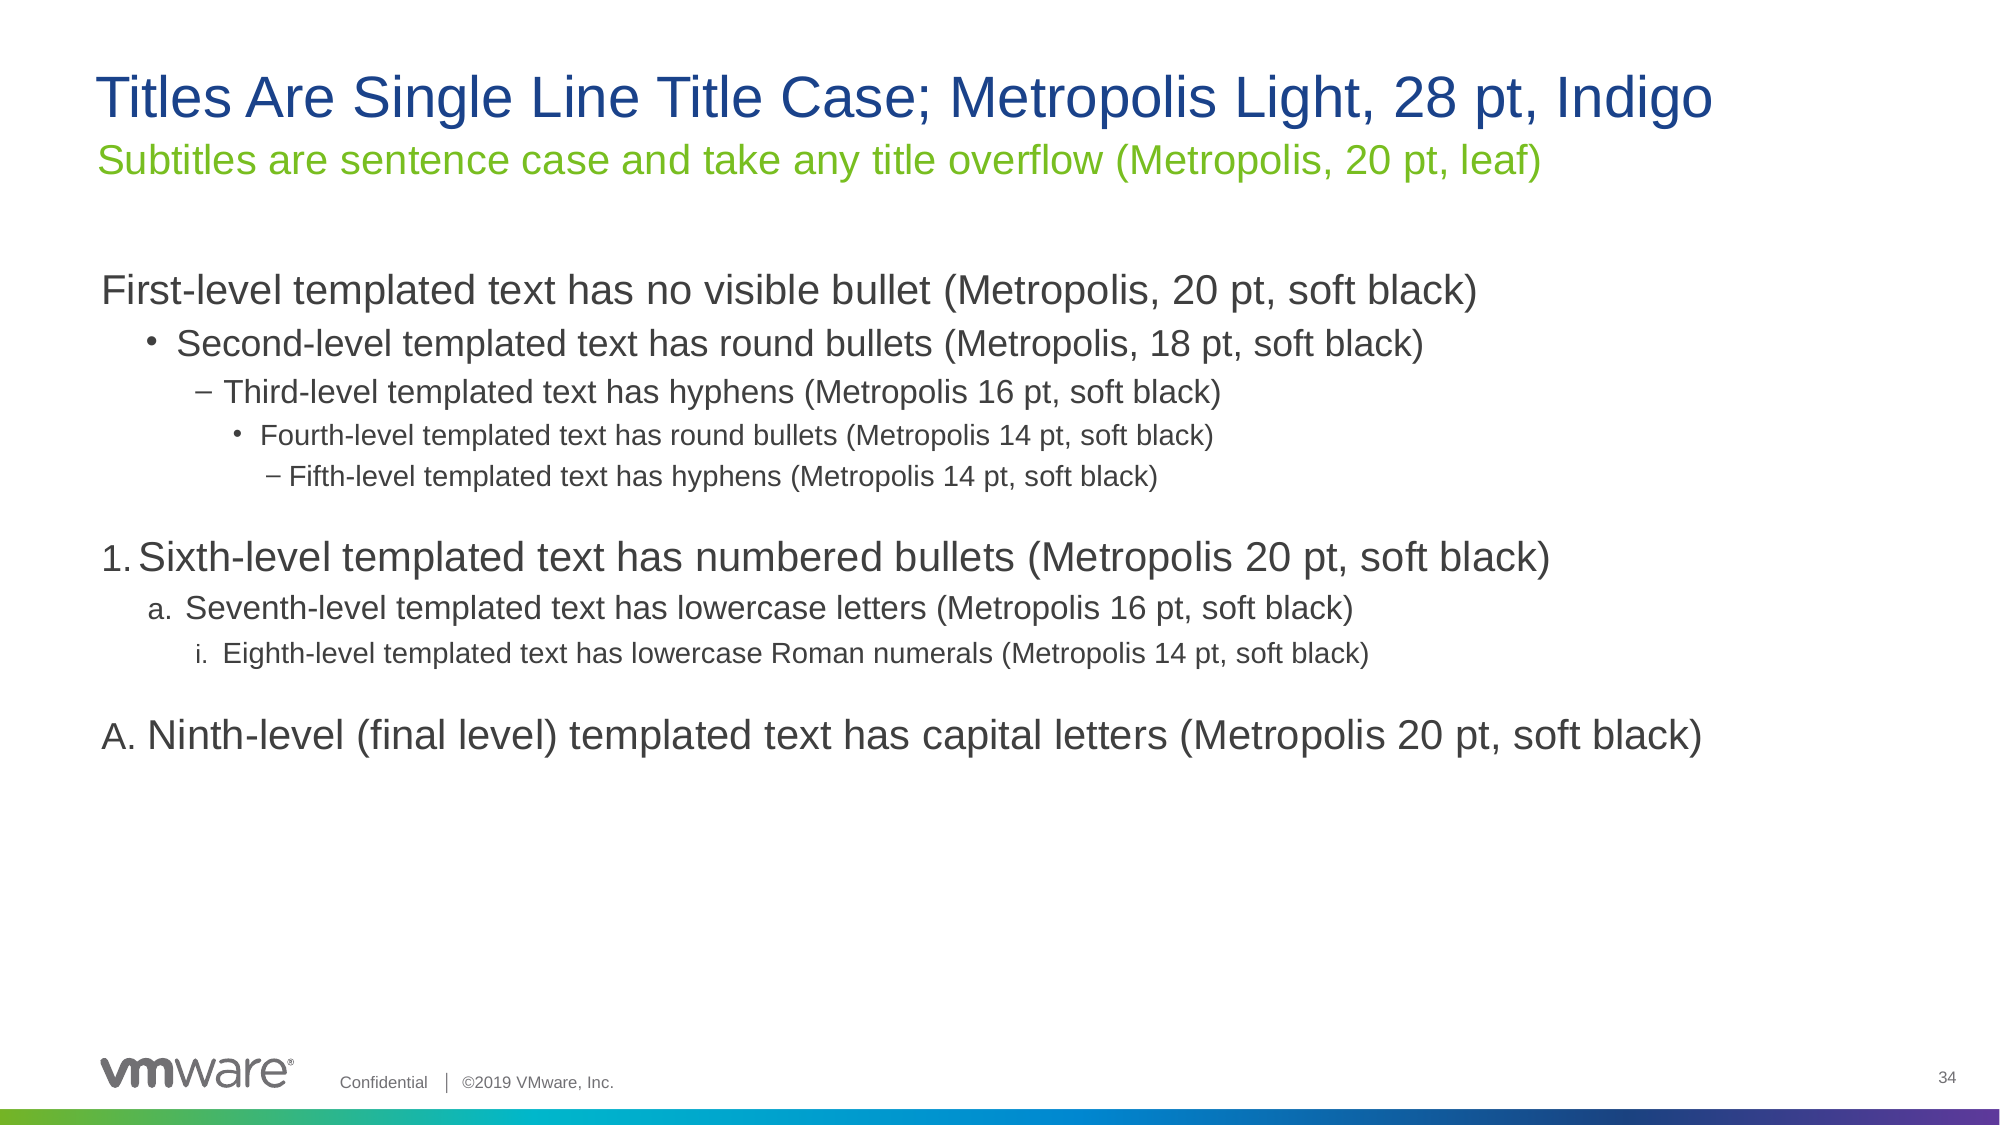

# Titles Are Single Line Title Case; Metropolis Light, 28 pt, Indigo
Subtitles are sentence case and take any title overflow (Metropolis, 20 pt, leaf)
First-level templated text has no visible bullet (Metropolis, 20 pt, soft black)
Second-level templated text has round bullets (Metropolis, 18 pt, soft black)
Third-level templated text has hyphens (Metropolis 16 pt, soft black)
Fourth-level templated text has round bullets (Metropolis 14 pt, soft black)
Fifth-level templated text has hyphens (Metropolis 14 pt, soft black)
Sixth-level templated text has numbered bullets (Metropolis 20 pt, soft black)
Seventh-level templated text has lowercase letters (Metropolis 16 pt, soft black)
Eighth-level templated text has lowercase Roman numerals (Metropolis 14 pt, soft black)
Ninth-level (final level) templated text has capital letters (Metropolis 20 pt, soft black)